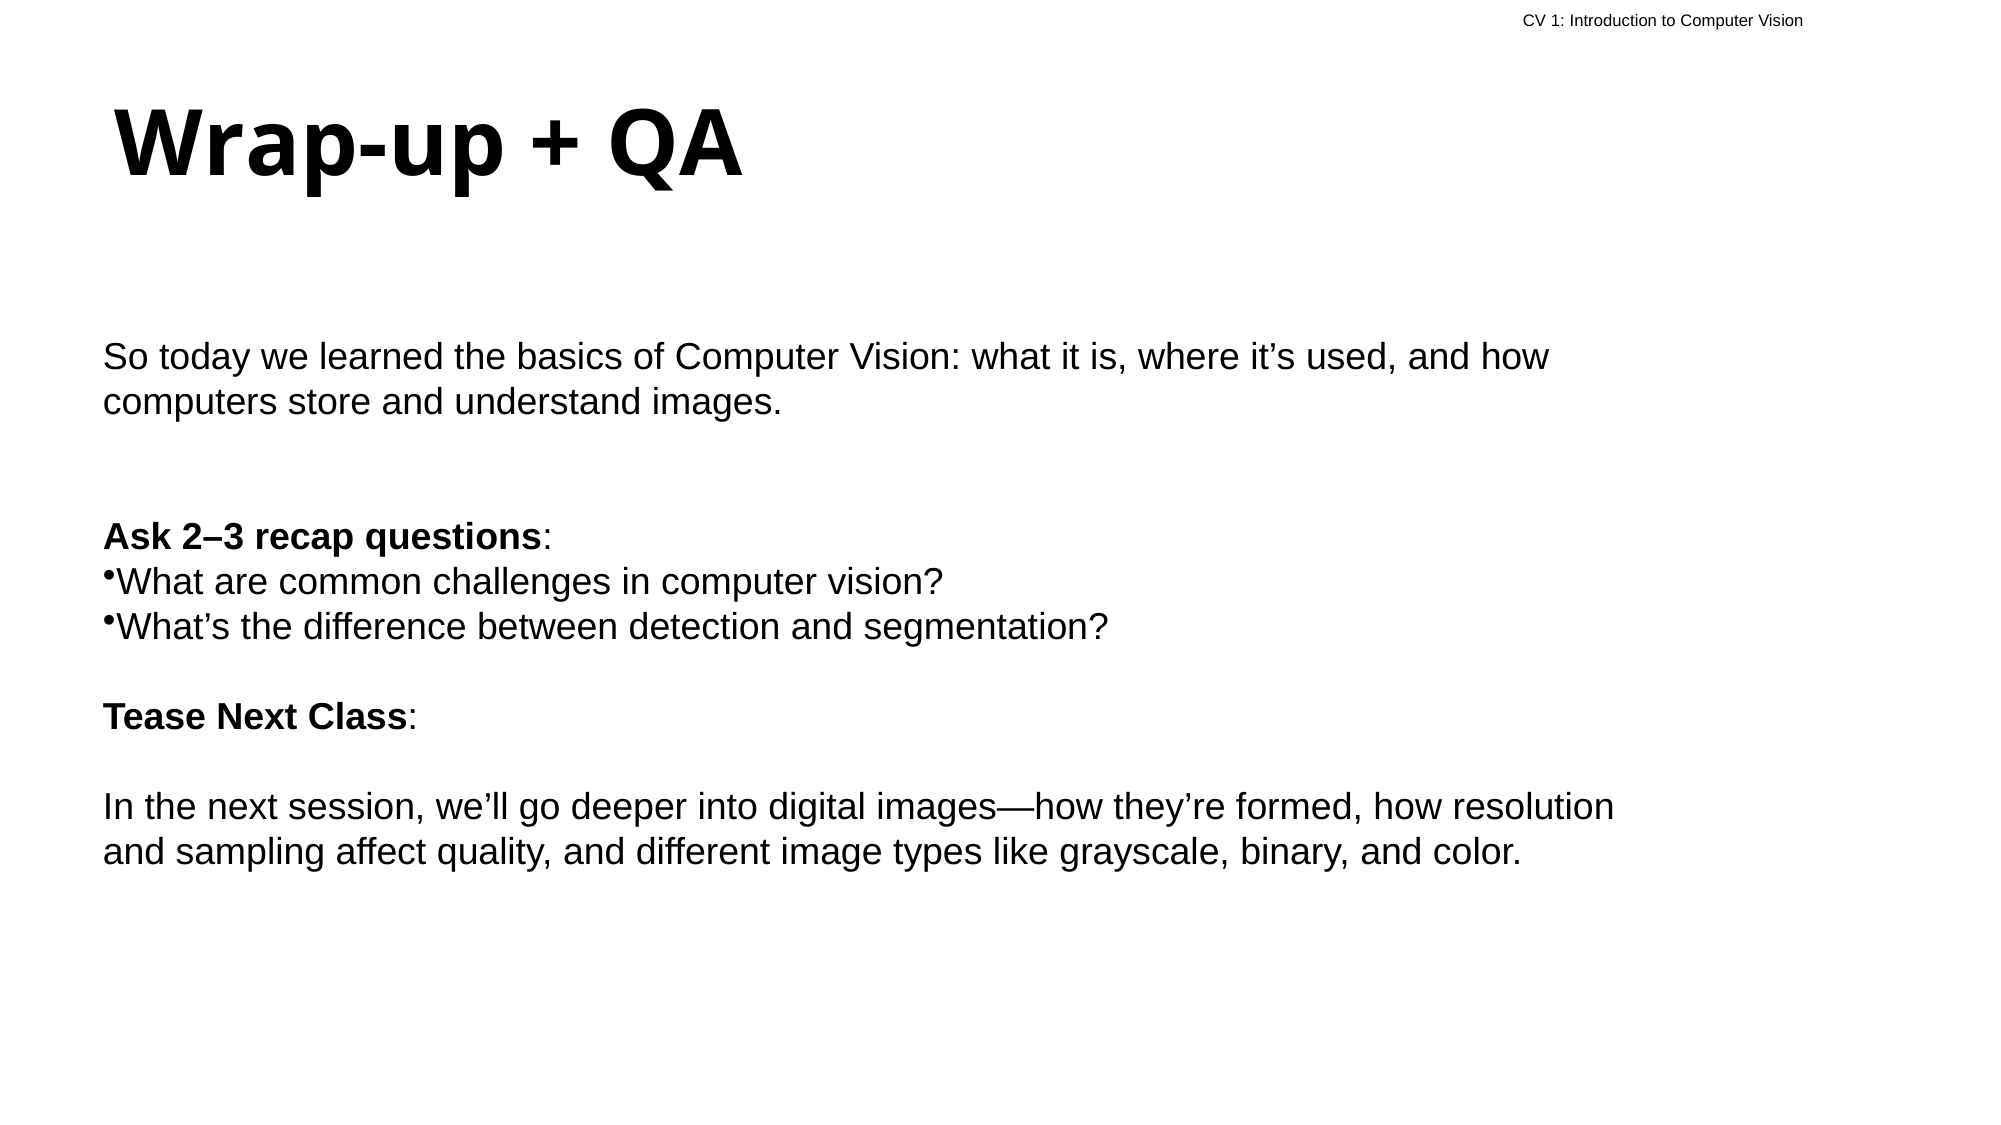

# Wrap-up + QA
So today we learned the basics of Computer Vision: what it is, where it’s used, and how computers store and understand images.

Ask 2–3 recap questions:
What are common challenges in computer vision?
What’s the difference between detection and segmentation?

Tease Next Class:

In the next session, we’ll go deeper into digital images—how they’re formed, how resolution and sampling affect quality, and different image types like grayscale, binary, and color.